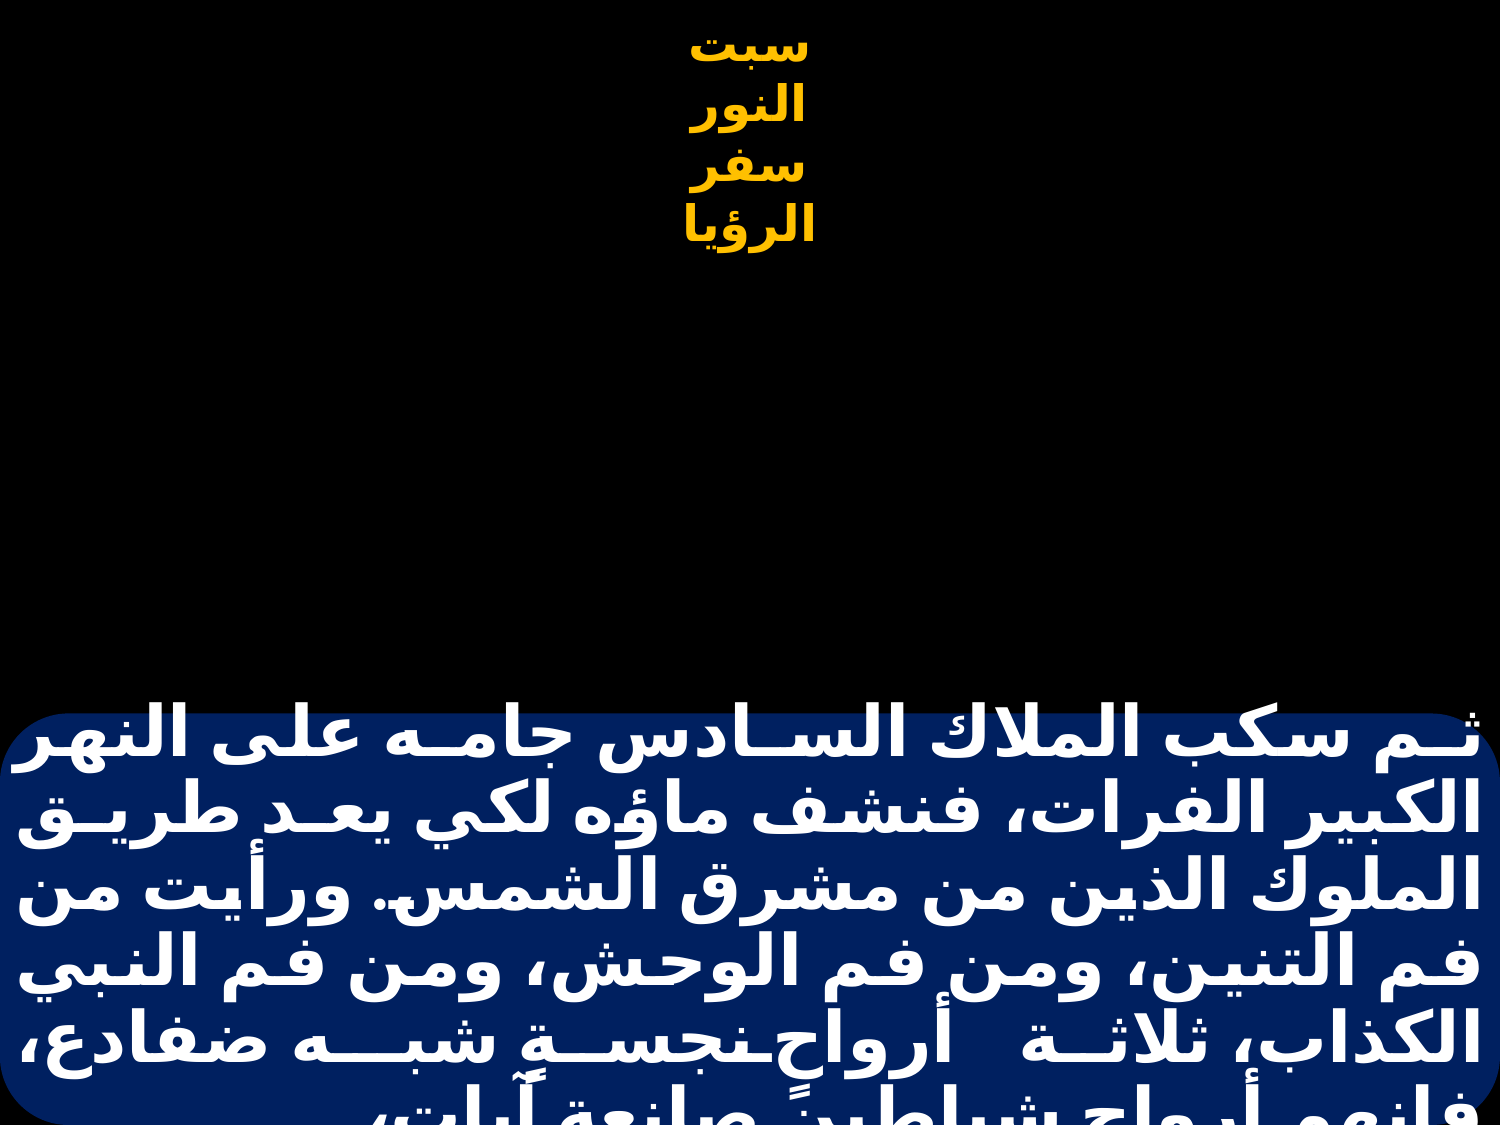

# ثـم سكب الملاك السـادس جامـه على النهر الكبير الفرات، فنشف ماؤه لكي يعـد طريـق الملوك الذين من مشرق الشمس. ورأيت من فم التنين، ومن فم الوحش، ومن فم النبي الكذاب، ثلاثة أرواحٍ نجسةٍ شبـه ضفادع، فإنهم أرواح شياطين صانعة آياتٍ،